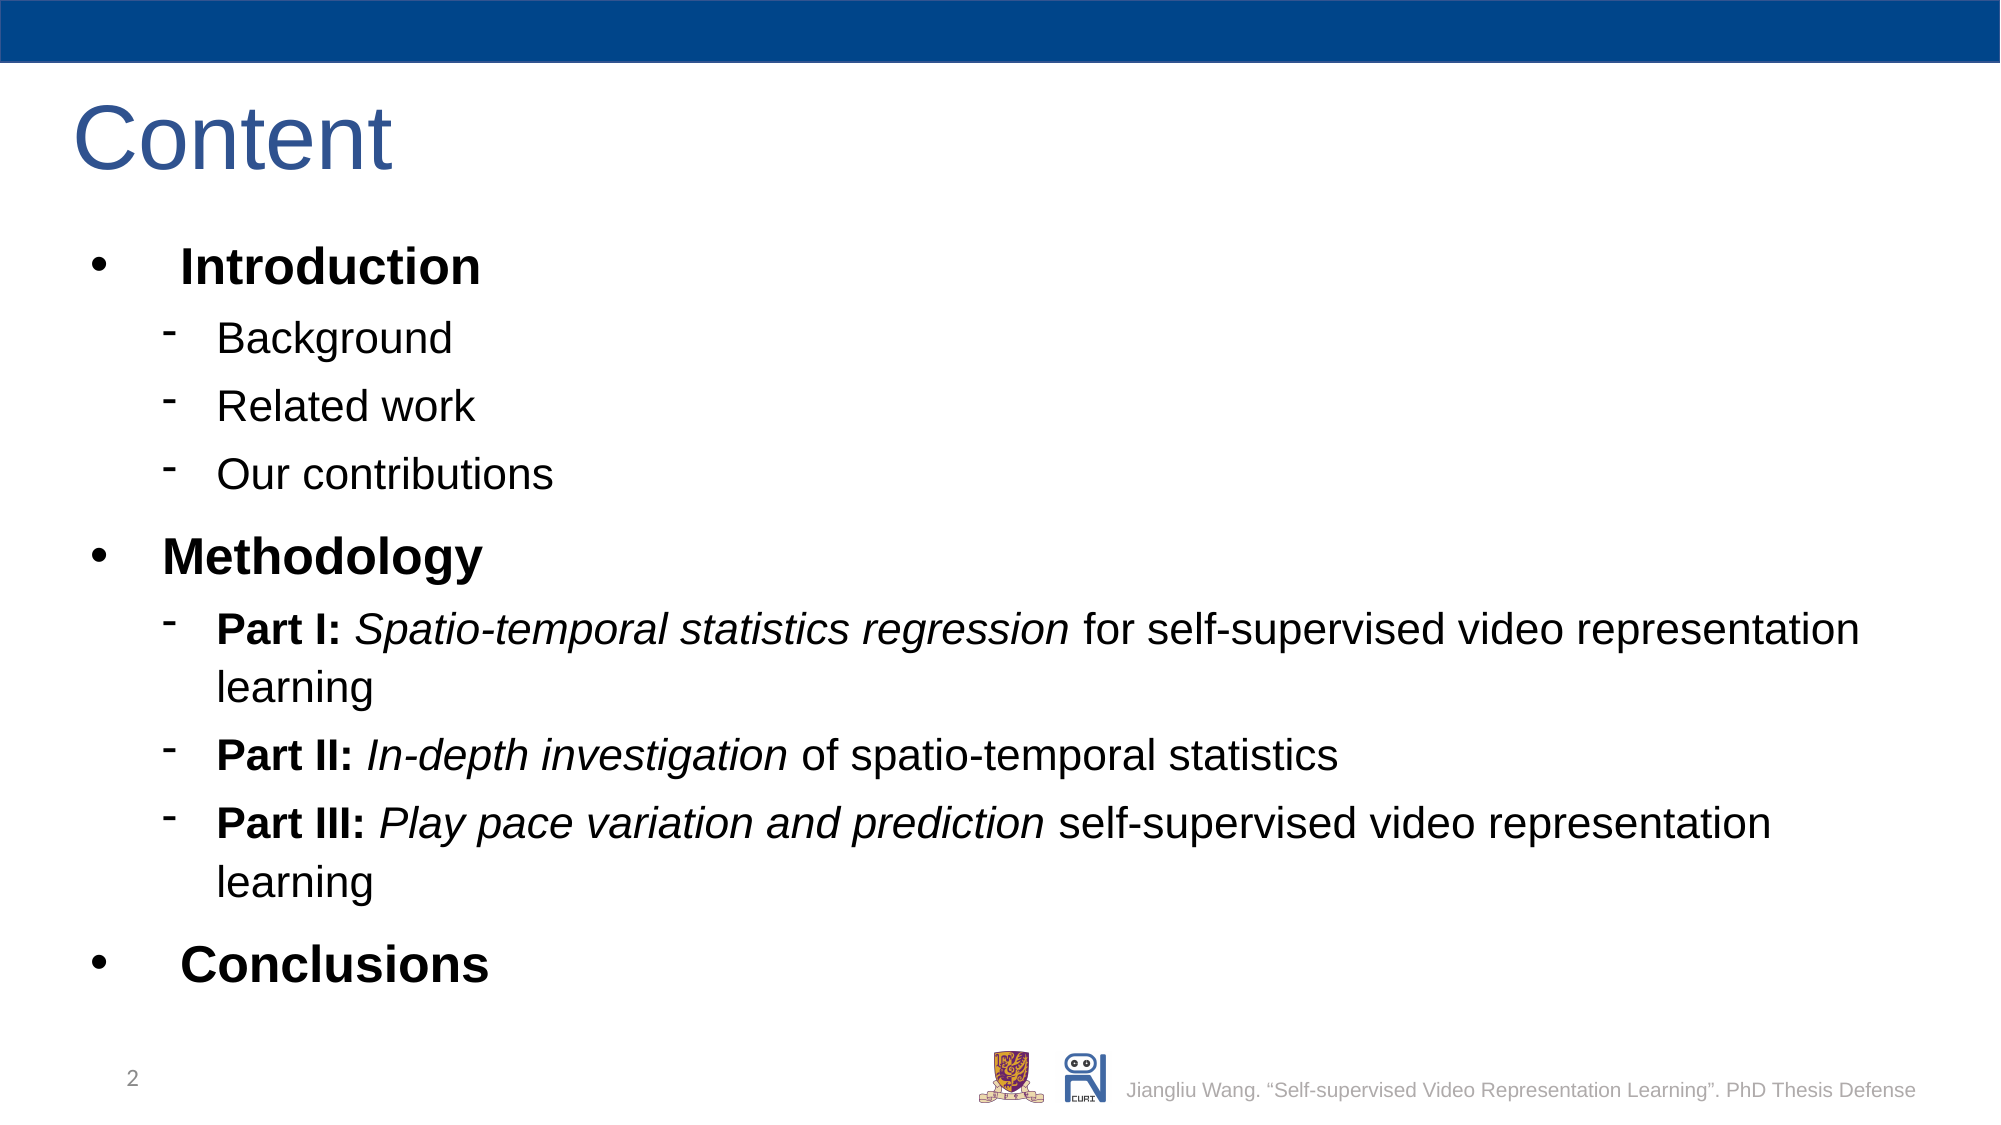

# Content
Introduction
Background
Related work
Our contributions
Methodology
Part I: Spatio-temporal statistics regression for self-supervised video representation learning
Part II: In-depth investigation of spatio-temporal statistics
Part III: Play pace variation and prediction self-supervised video representation learning
Conclusions
2